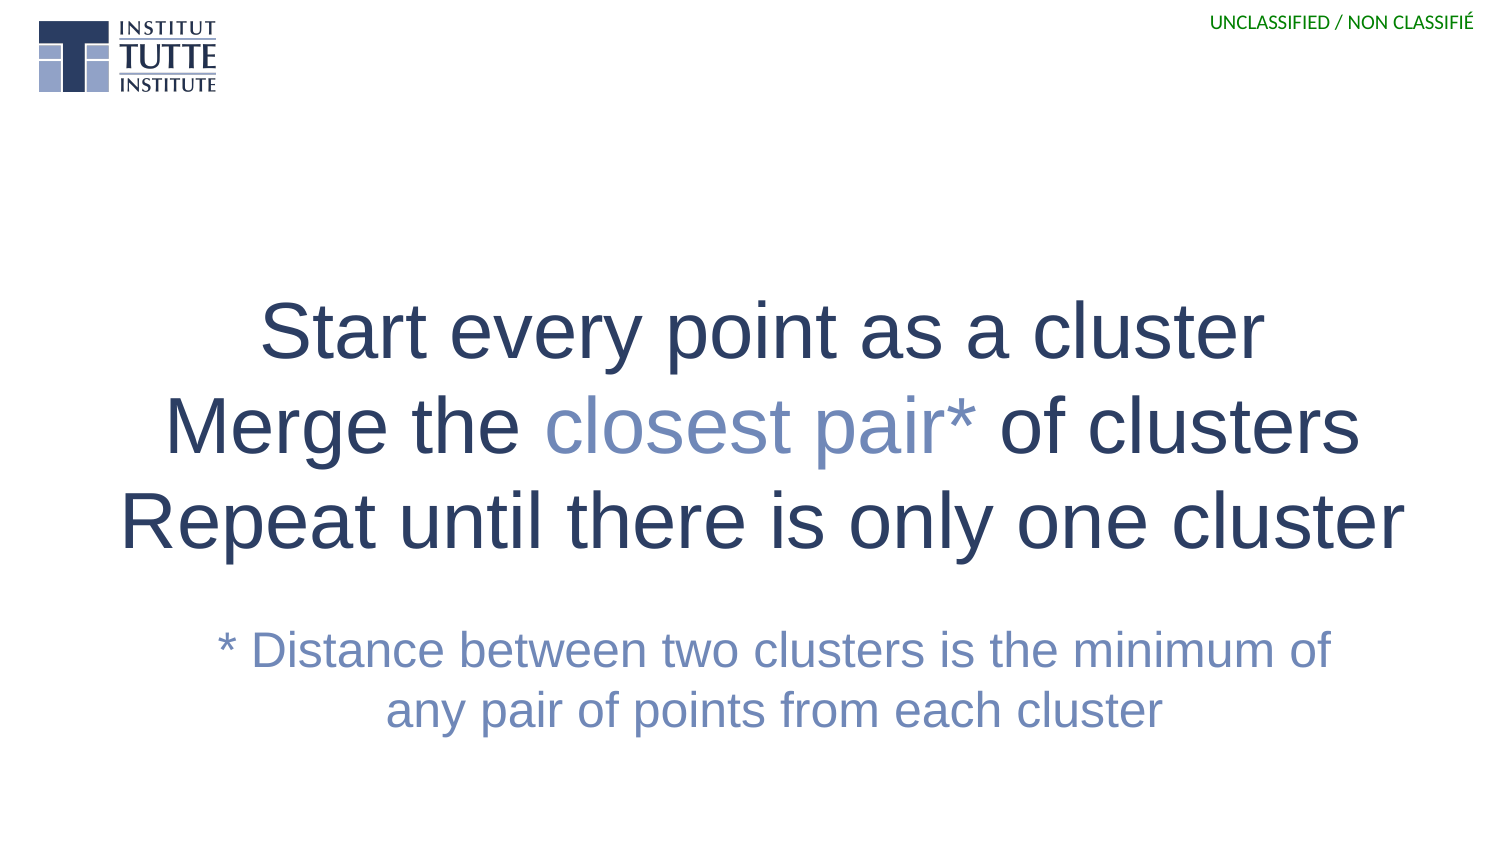

# Start every point as a cluster
Merge the closest pair* of clusters
Repeat until there is only one cluster
* Distance between two clusters is the minimum of any pair of points from each cluster